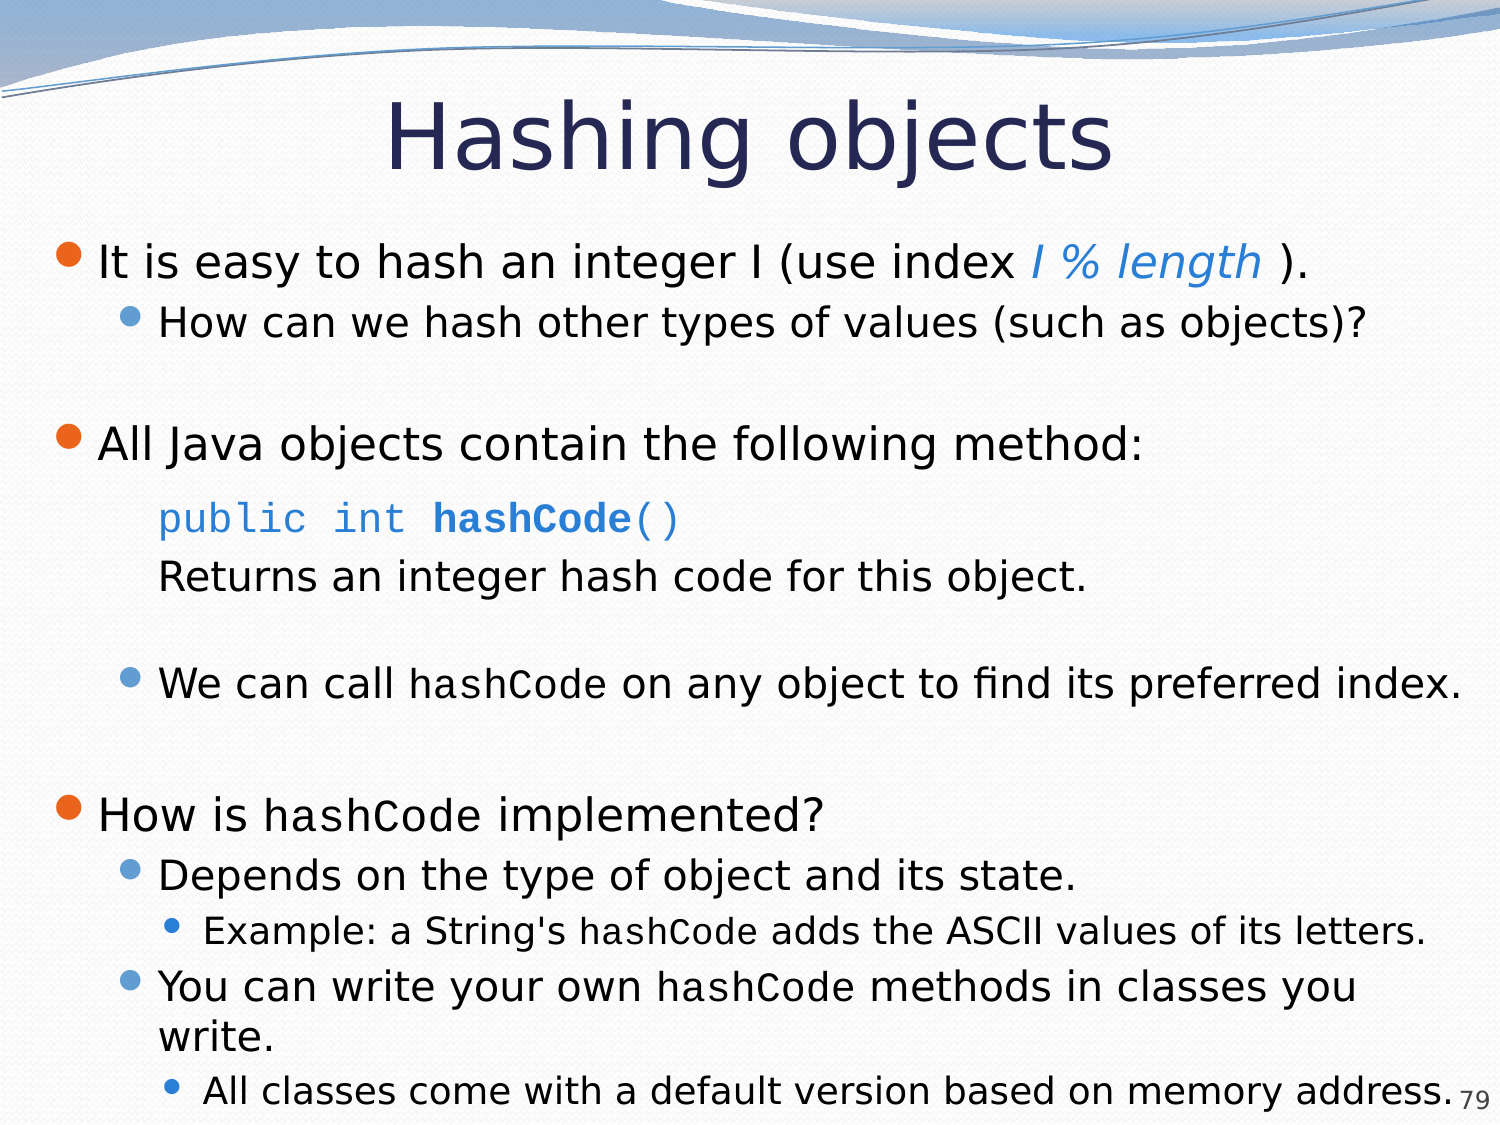

# Hashing objects
It is easy to hash an integer I (use index I % length ).
How can we hash other types of values (such as objects)?

All Java objects contain the following method:

	public int hashCode()
	Returns an integer hash code for this object.

We can call hashCode on any object to find its preferred index.

How is hashCode implemented?
Depends on the type of object and its state.
Example: a String's hashCode adds the ASCII values of its letters.
You can write your own hashCode methods in classes you write.
All classes come with a default version based on memory address.